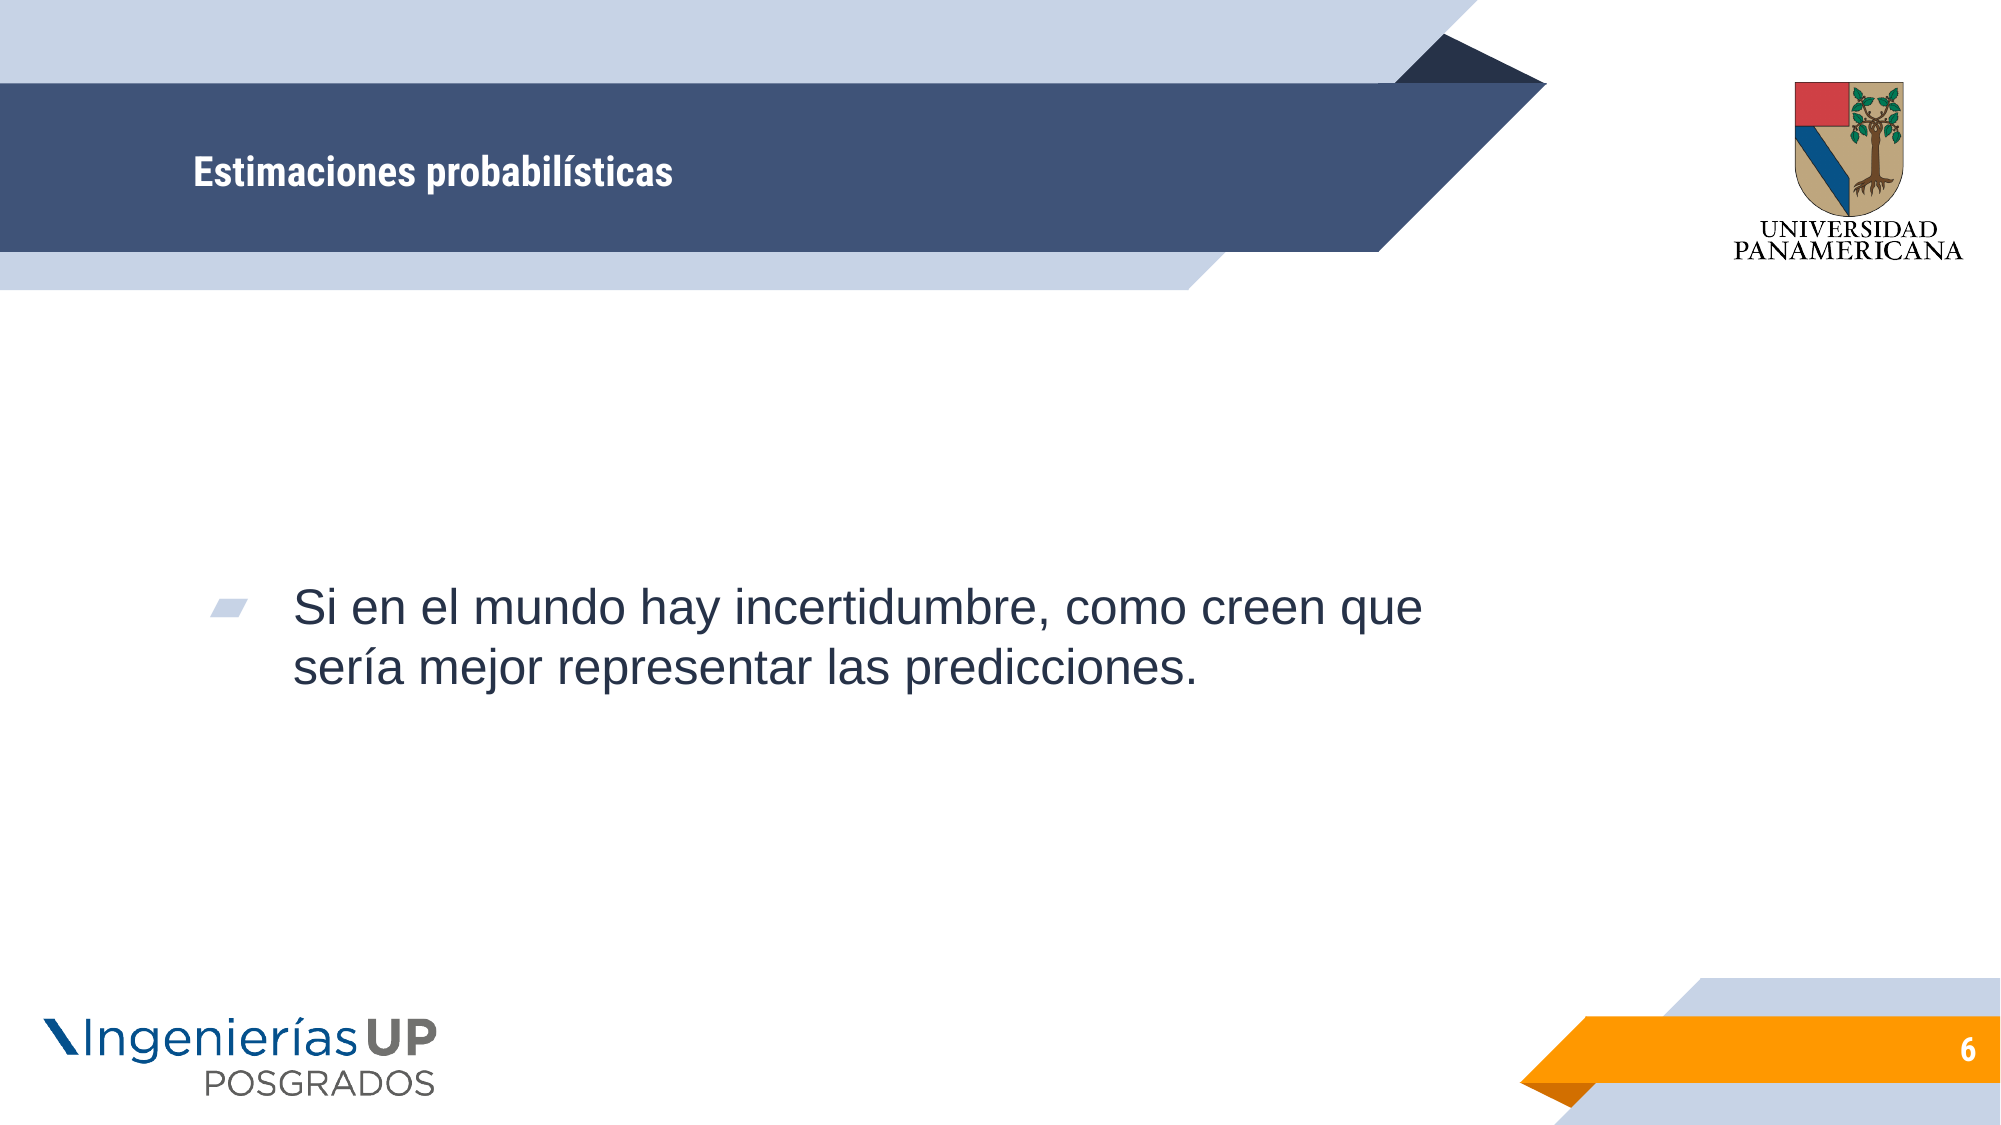

# Estimaciones probabilísticas
Si en el mundo hay incertidumbre, como creen que sería mejor representar las predicciones.
6